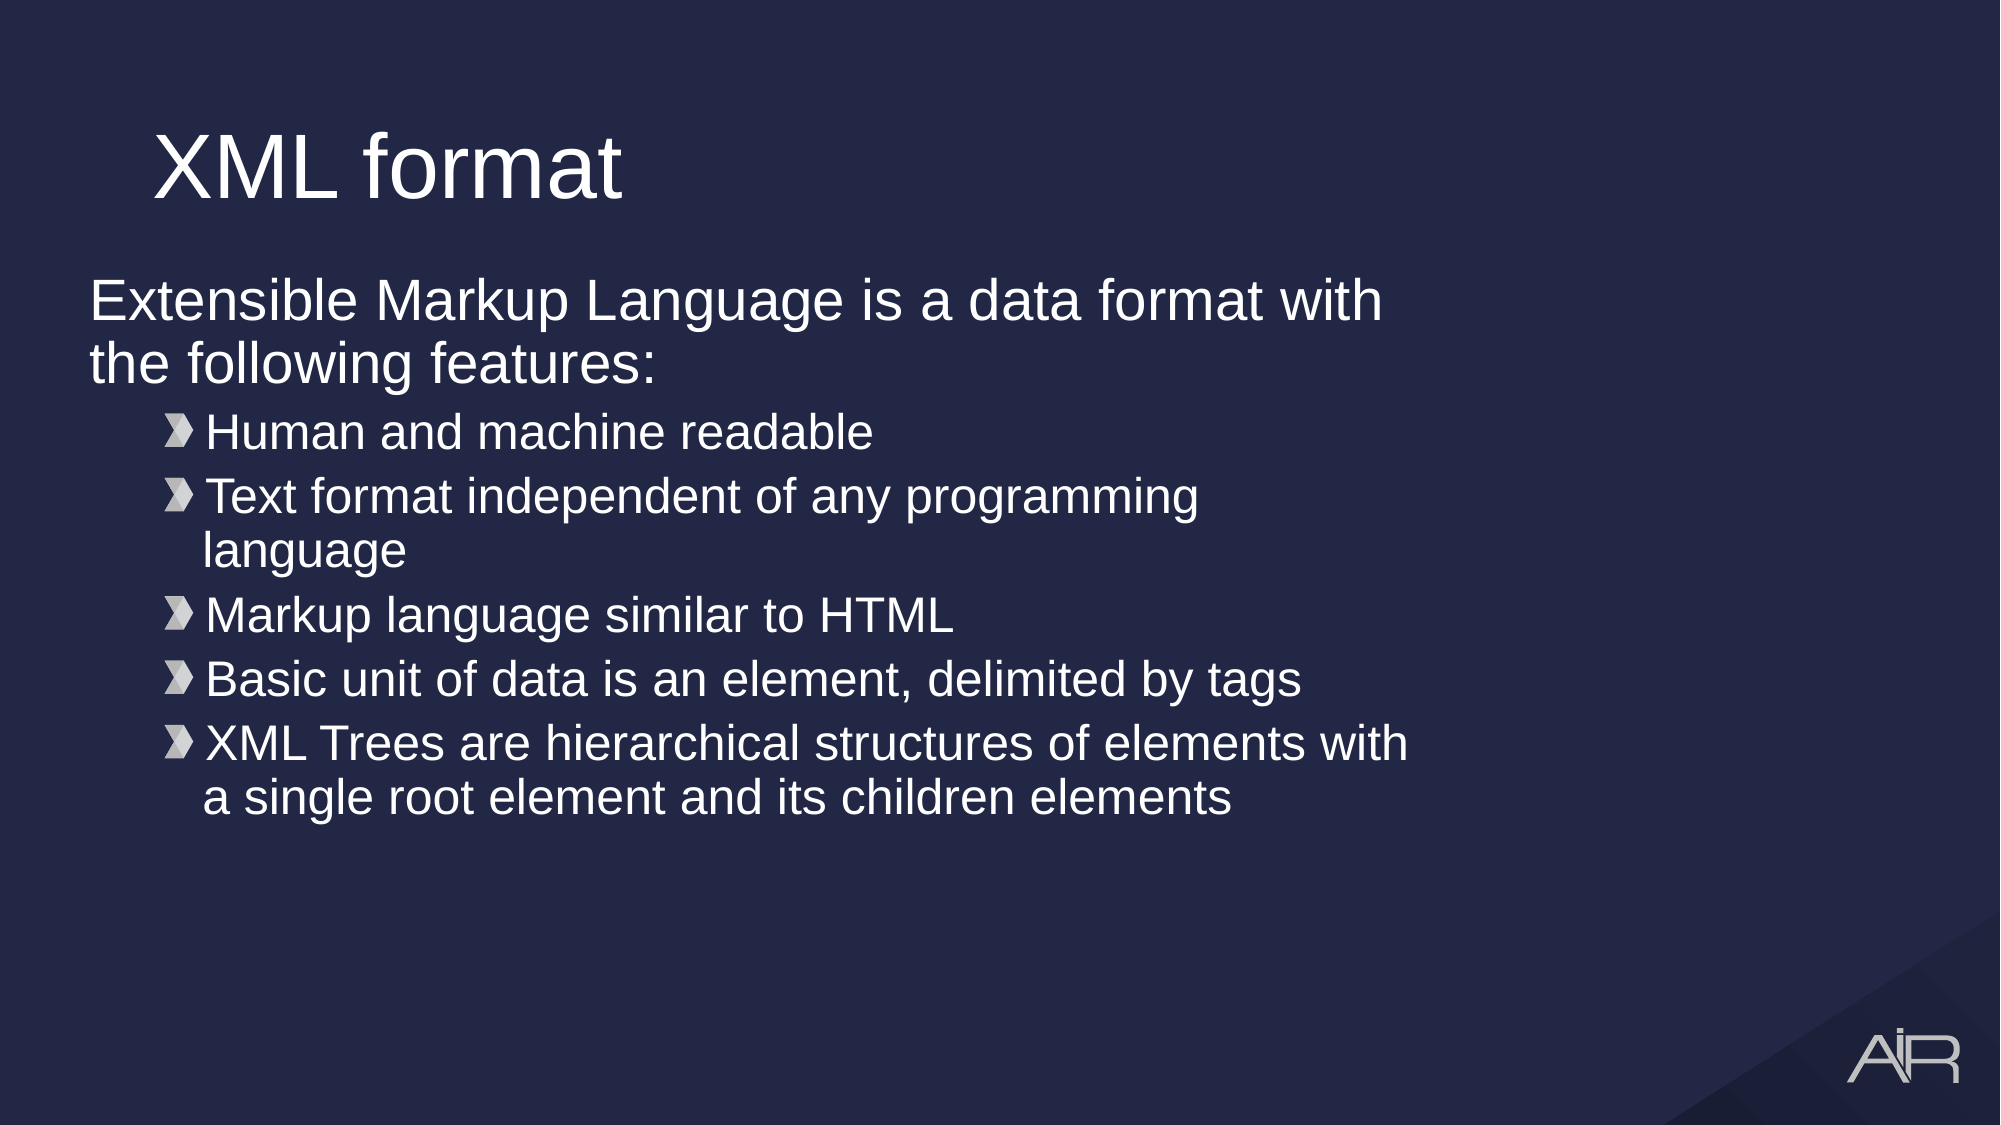

# XML format
Extensible Markup Language is a data format with the following features:
Human and machine readable
Text format independent of any programming language
Markup language similar to HTML
Basic unit of data is an element, delimited by tags
XML Trees are hierarchical structures of elements with a single root element and its children elements